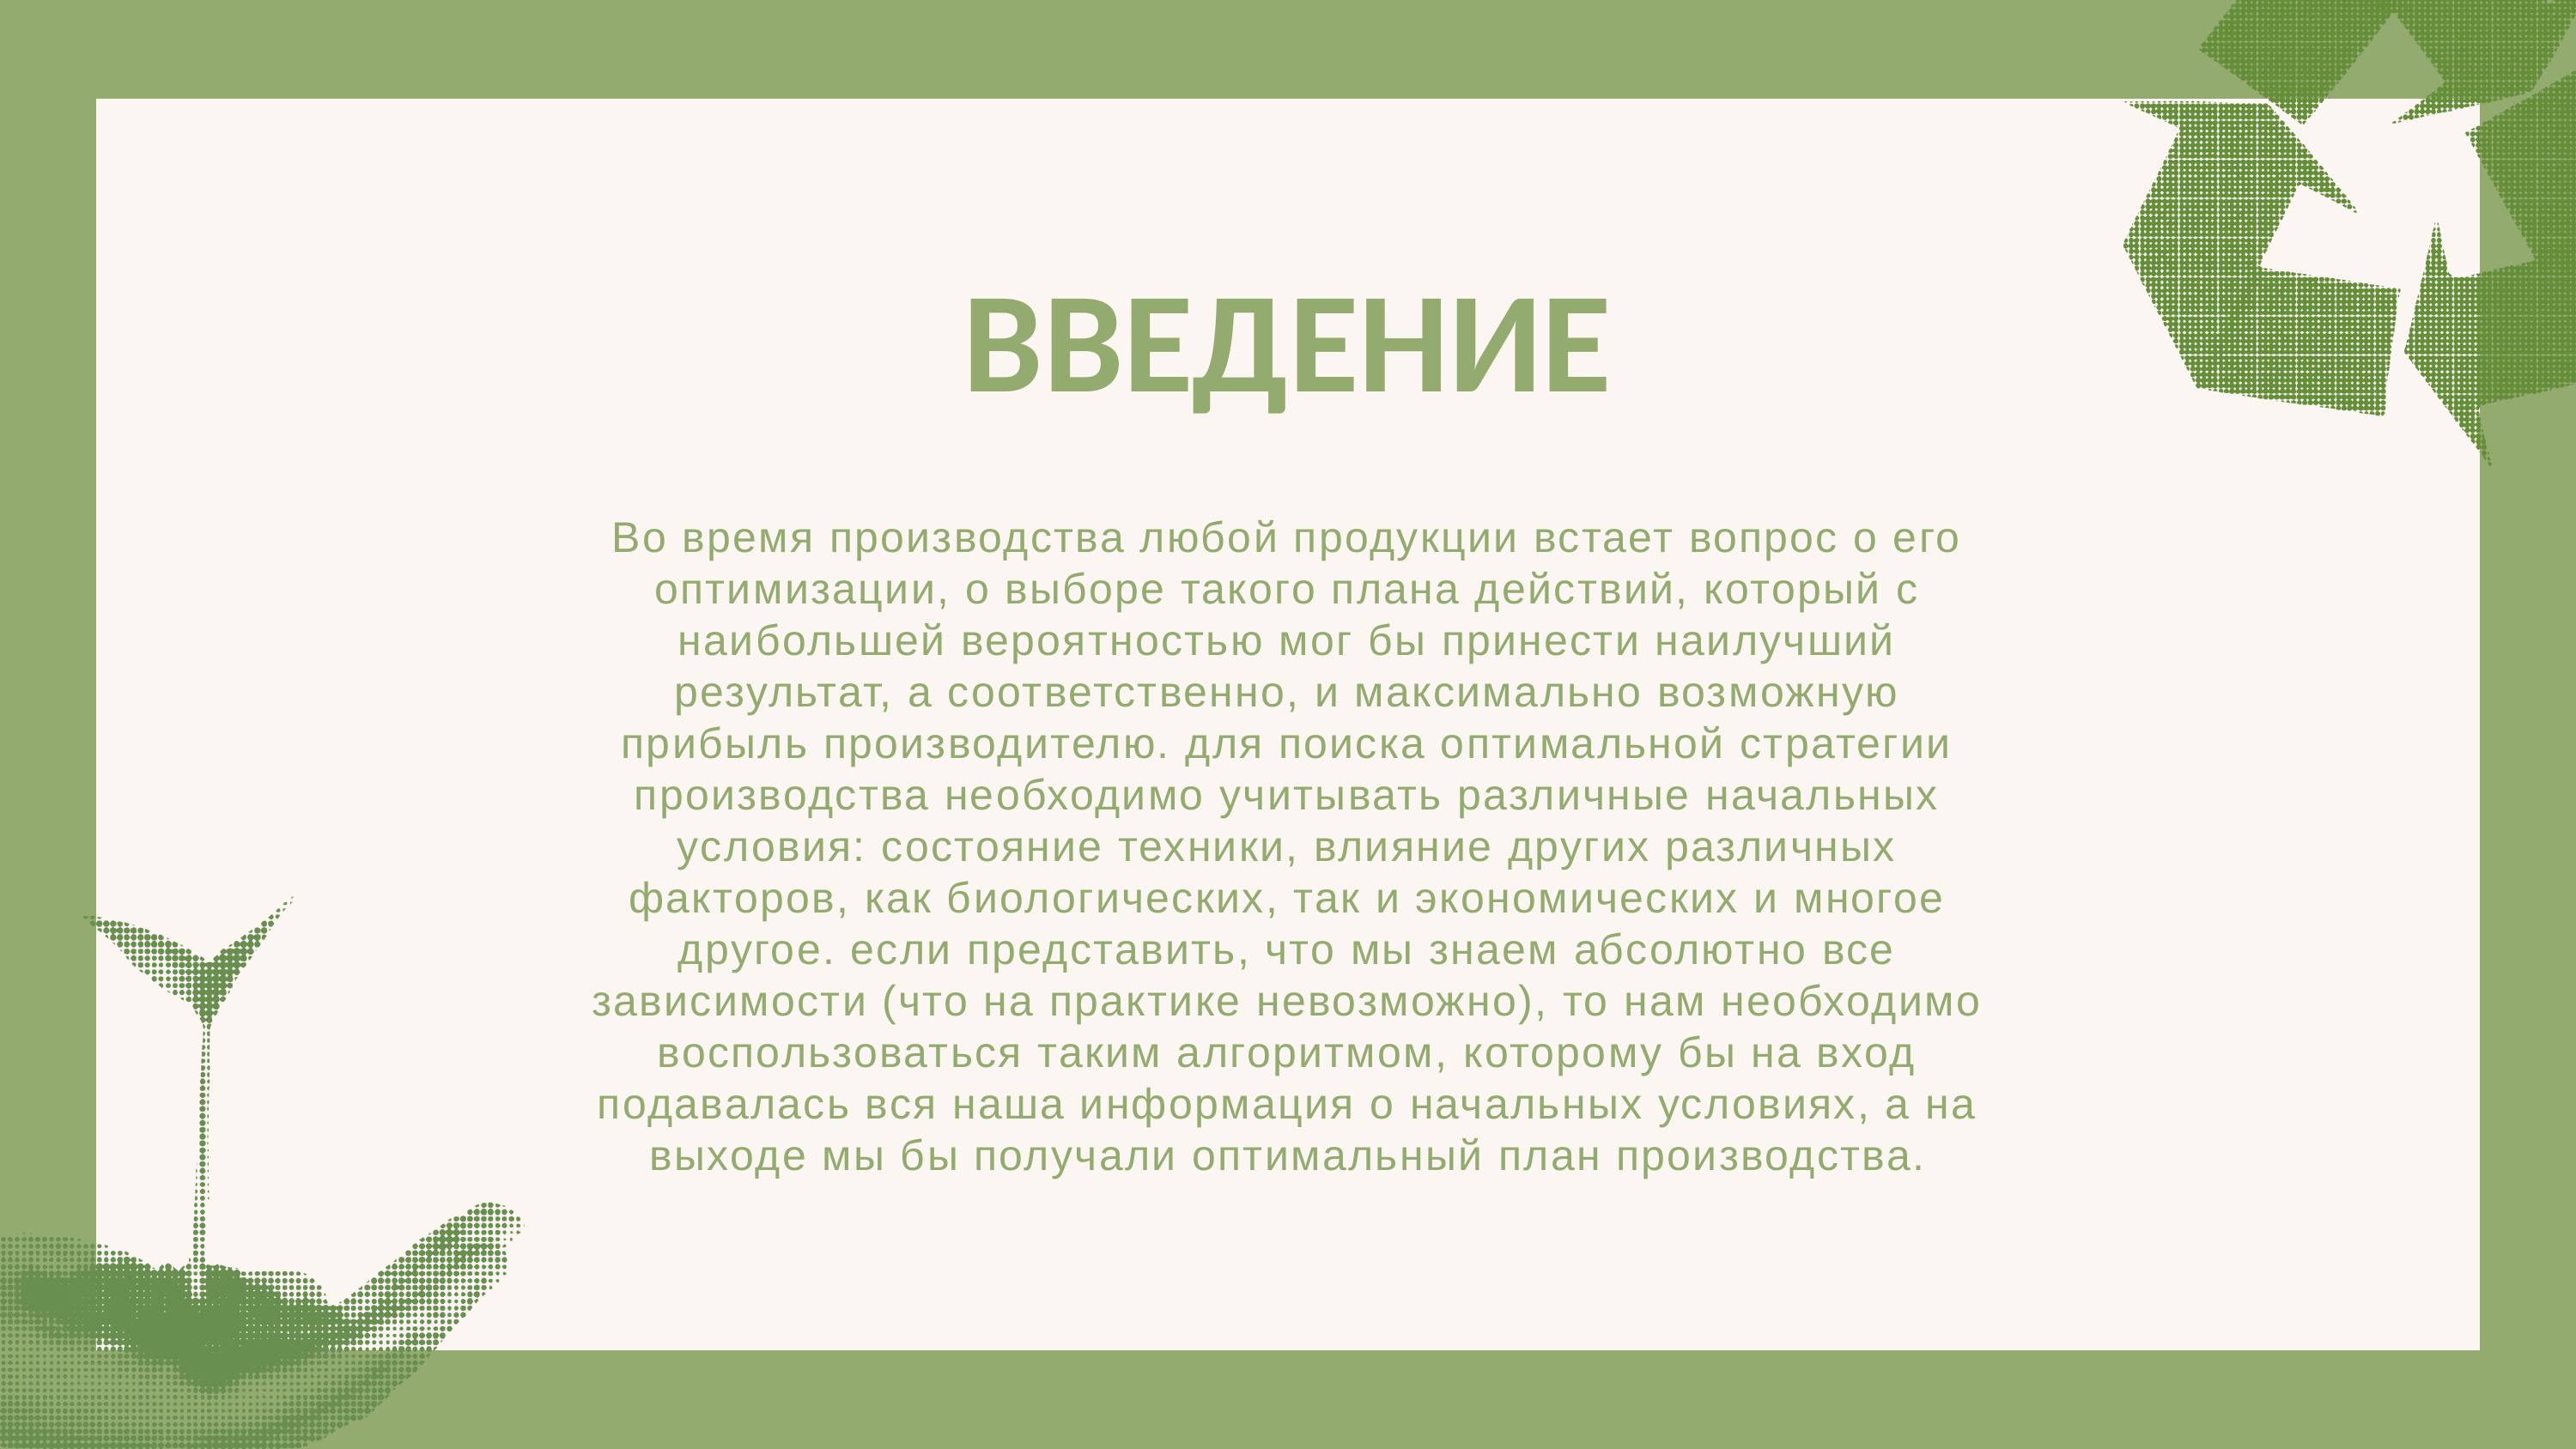

ВВЕДЕНИЕ
Во время производства любой продукции встает вопрос о его оптимизации, о выборе такого плана действий, который с наибольшей вероятностью мог бы принести наилучший результат, а соответственно, и максимально возможную прибыль производителю. для поиска оптимальной стратегии производства необходимо учитывать различные начальных условия: состояние техники, влияние других различных факторов, как биологических, так и экономических и многое другое. если представить, что мы знаем абсолютно все зависимости (что на практике невозможно), то нам необходимо воспользоваться таким алгоритмом, которому бы на вход подавалась вся наша информация о начальных условиях, а на выходе мы бы получали оптимальный план производства.